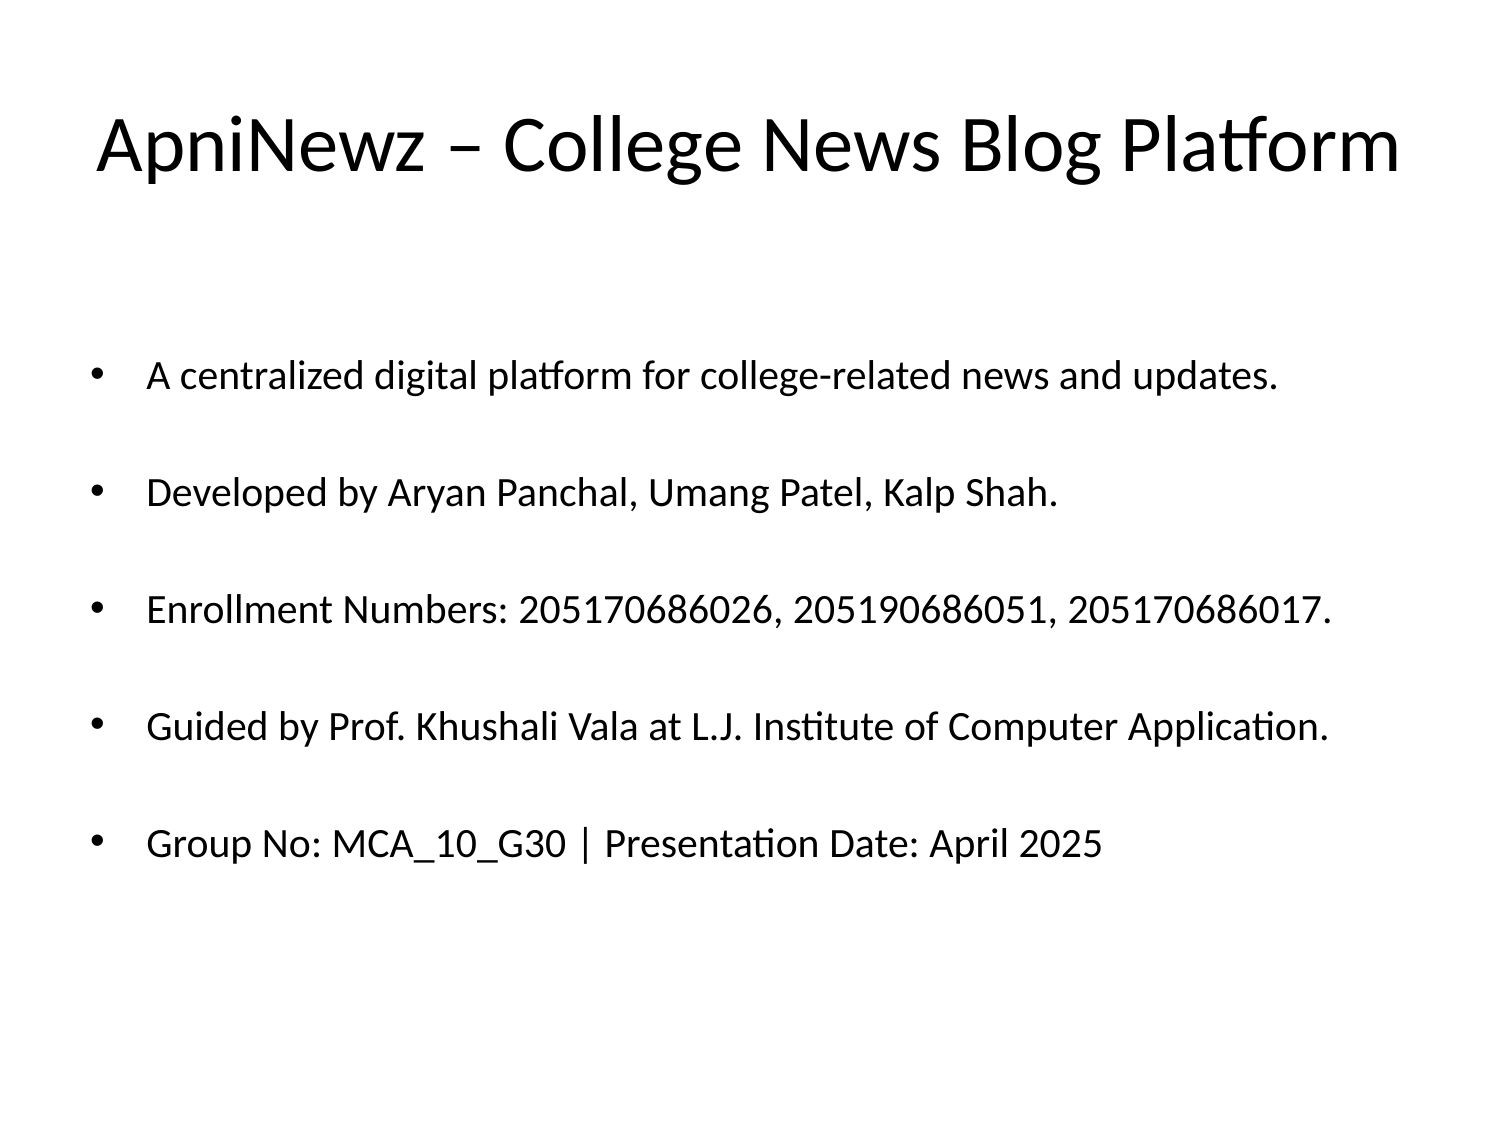

# ApniNewz – College News Blog Platform

A centralized digital platform for college-related news and updates.

Developed by Aryan Panchal, Umang Patel, Kalp Shah.

Enrollment Numbers: 205170686026, 205190686051, 205170686017.

Guided by Prof. Khushali Vala at L.J. Institute of Computer Application.

Group No: MCA_10_G30 | Presentation Date: April 2025